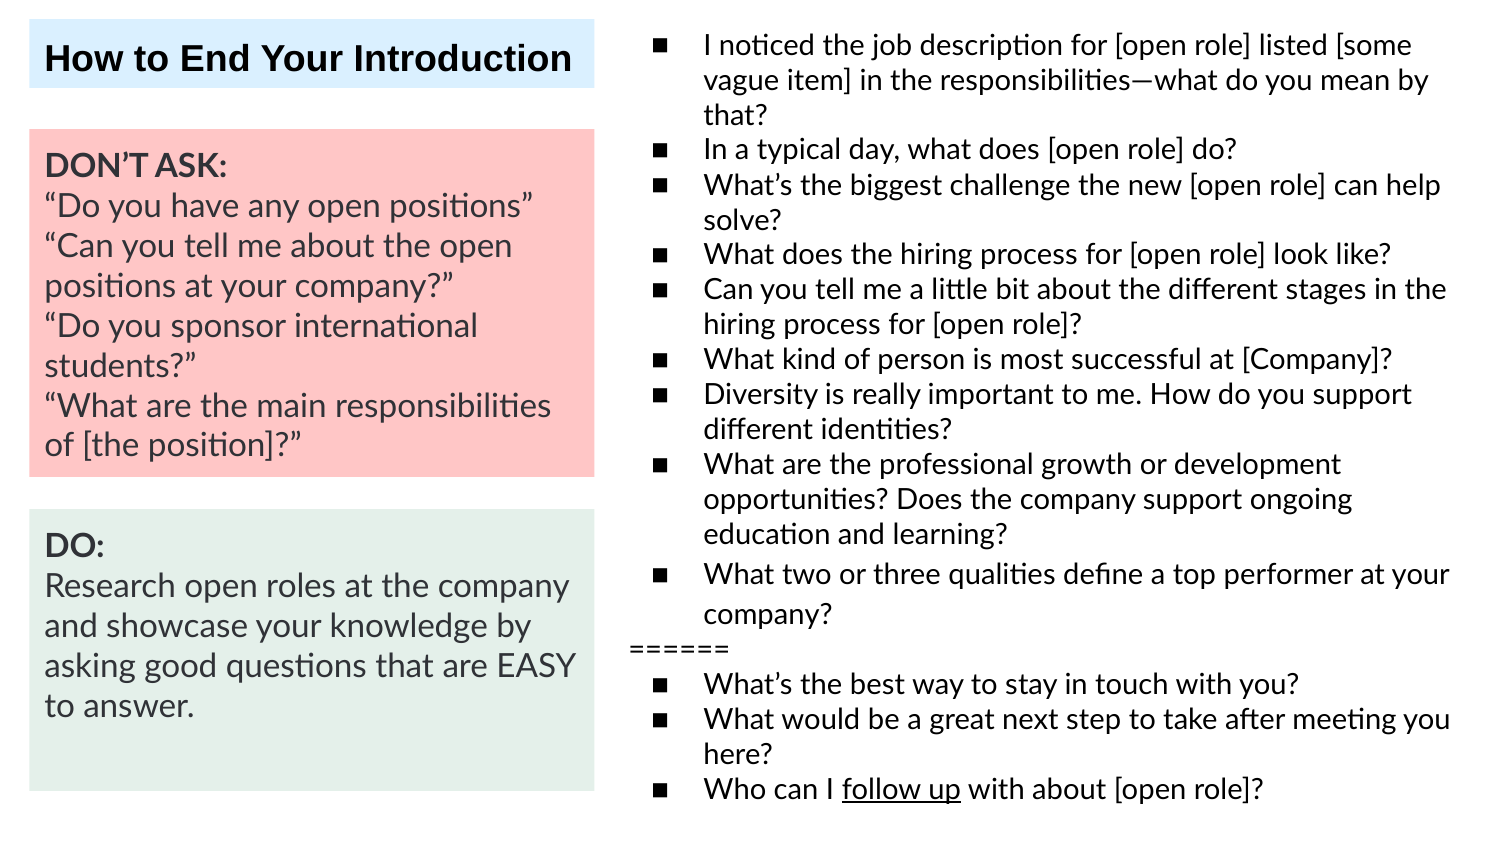

I noticed the job description for [open role] listed [some vague item] in the responsibilities—what do you mean by that?
In a typical day, what does [open role] do?
What’s the biggest challenge the new [open role] can help solve?
What does the hiring process for [open role] look like?
Can you tell me a little bit about the different stages in the hiring process for [open role]?
What kind of person is most successful at [Company]?
Diversity is really important to me. How do you support different identities?
What are the professional growth or development opportunities? Does the company support ongoing education and learning?
What two or three qualities define a top performer at your company?
======
What’s the best way to stay in touch with you?
What would be a great next step to take after meeting you here?
Who can I follow up with about [open role]?

How to End Your Introduction
DON’T ASK:
“Do you have any open positions”
“Can you tell me about the open positions at your company?”
“Do you sponsor international students?”
“What are the main responsibilities of [the position]?”
DO:
Research open roles at the company and showcase your knowledge by asking good questions that are EASY to answer.